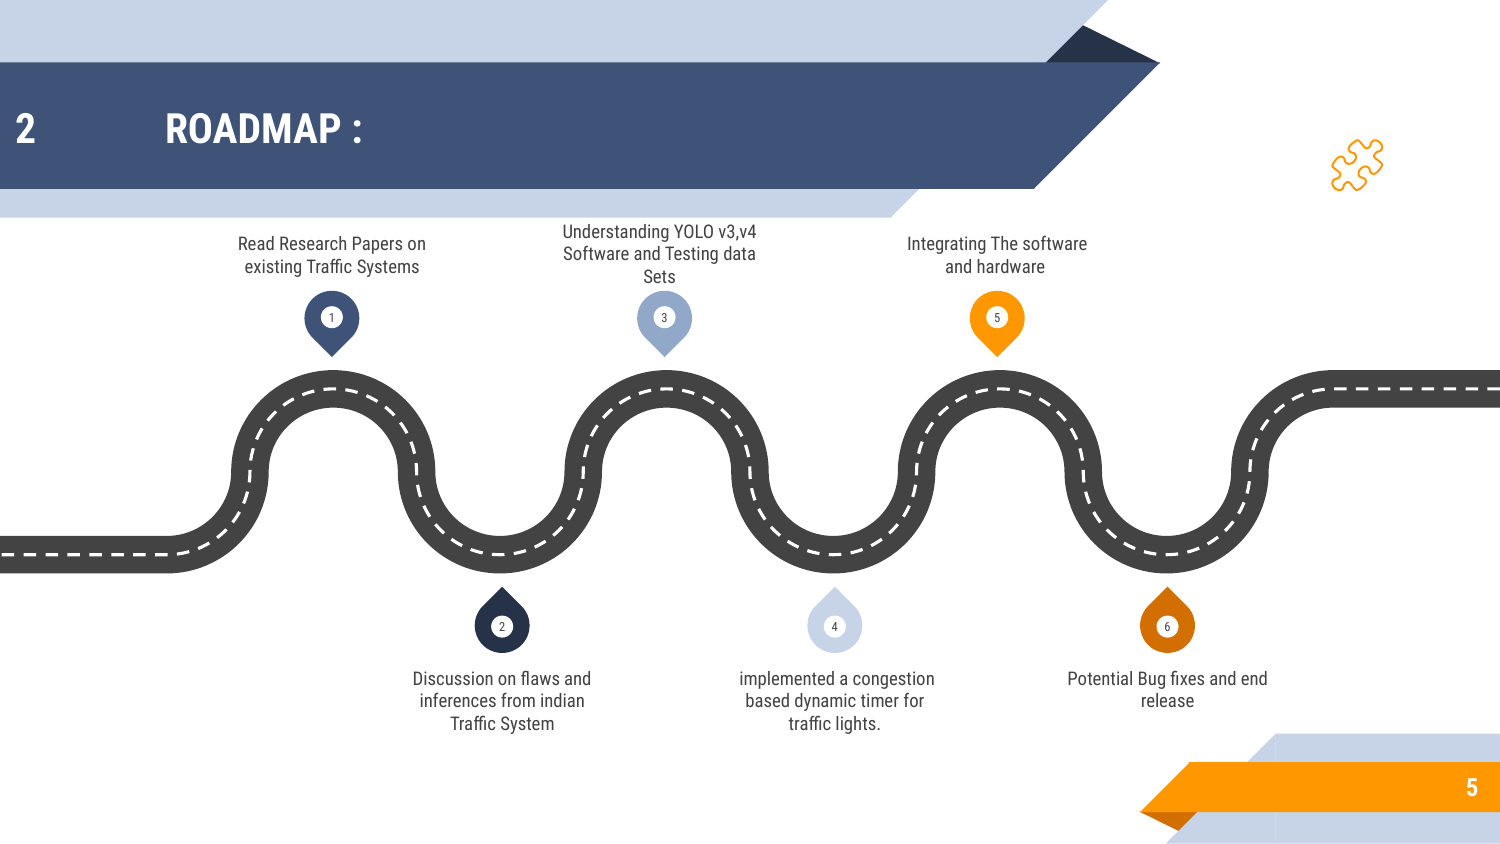

# 2	ROADMAP :

Read Research Papers on existing Traffic Systems
		Integrating The software and hardware
Understanding YOLO v3,v4 Software and Testing data Sets

1

3

5

2

4

6
Discussion on flaws and inferences from indian Traffic System
 implemented a congestion based dynamic timer for traffic lights.
Potential Bug fixes and end release
5